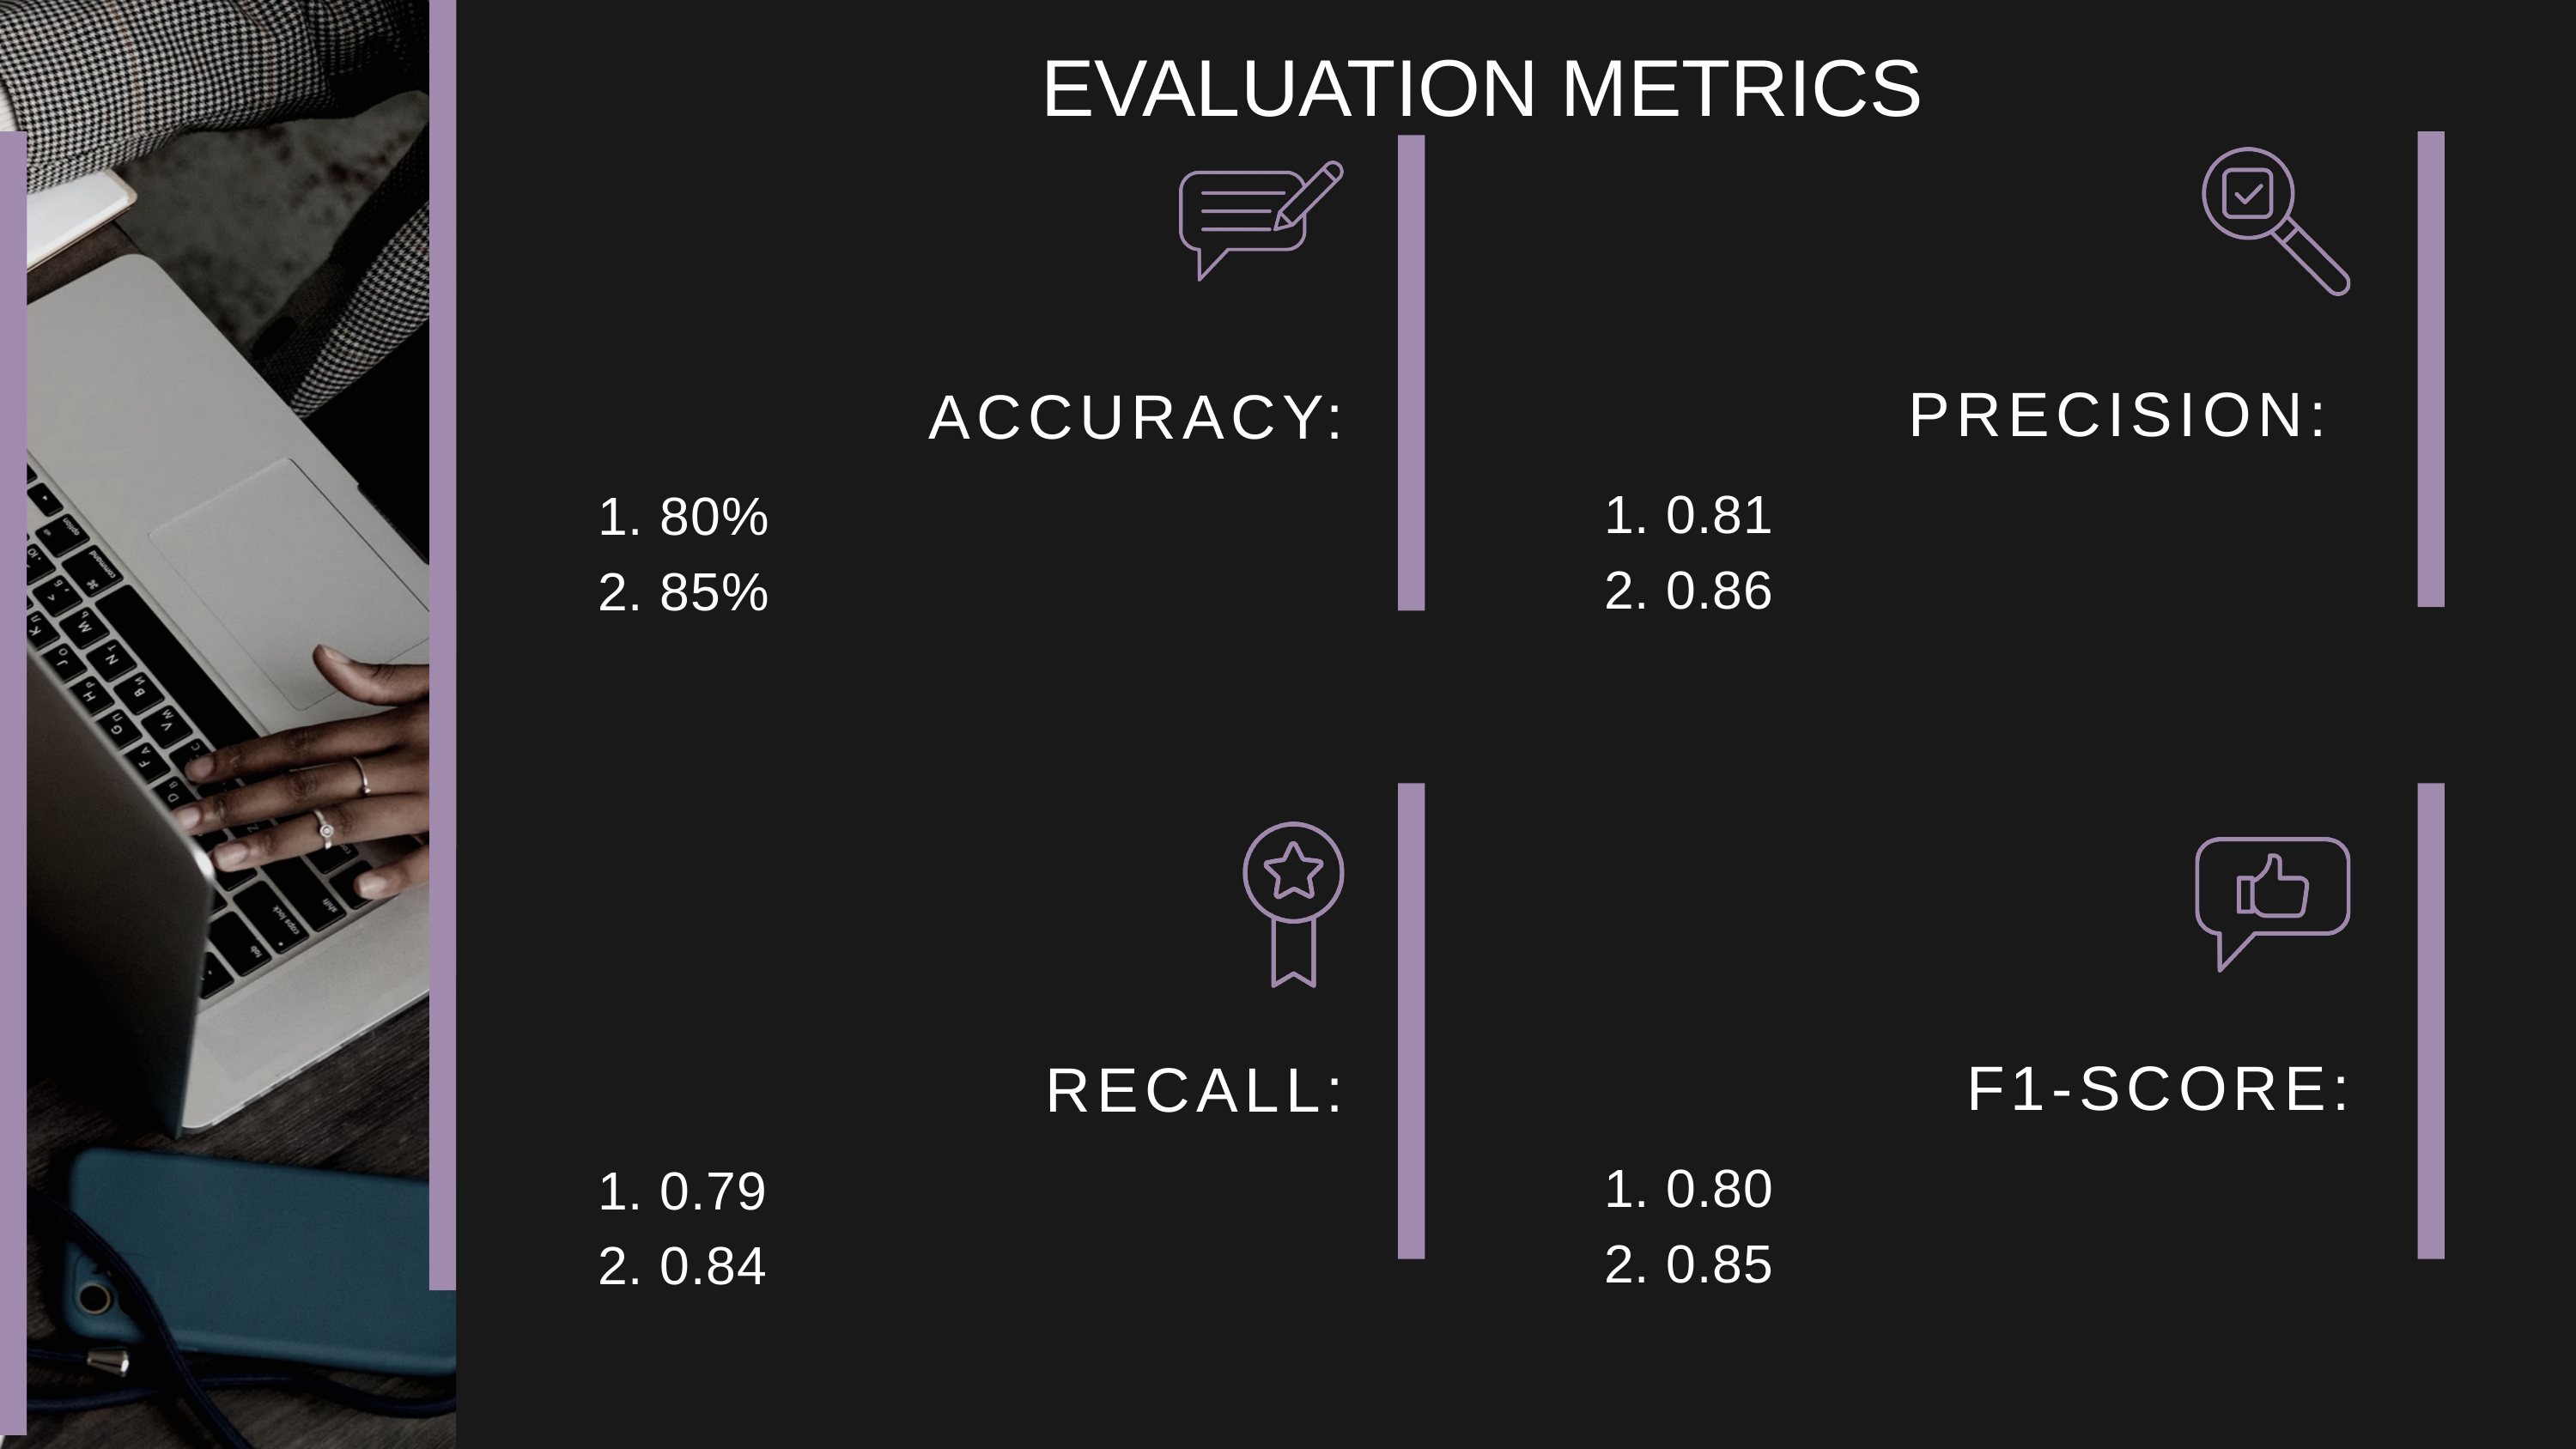

EVALUATION METRICS

PRECISION:
 0.81
 0.86
ACCURACY:
 80%
 85%

F1-SCORE:
 0.80
 0.85
RECALL:
 0.79
 0.84